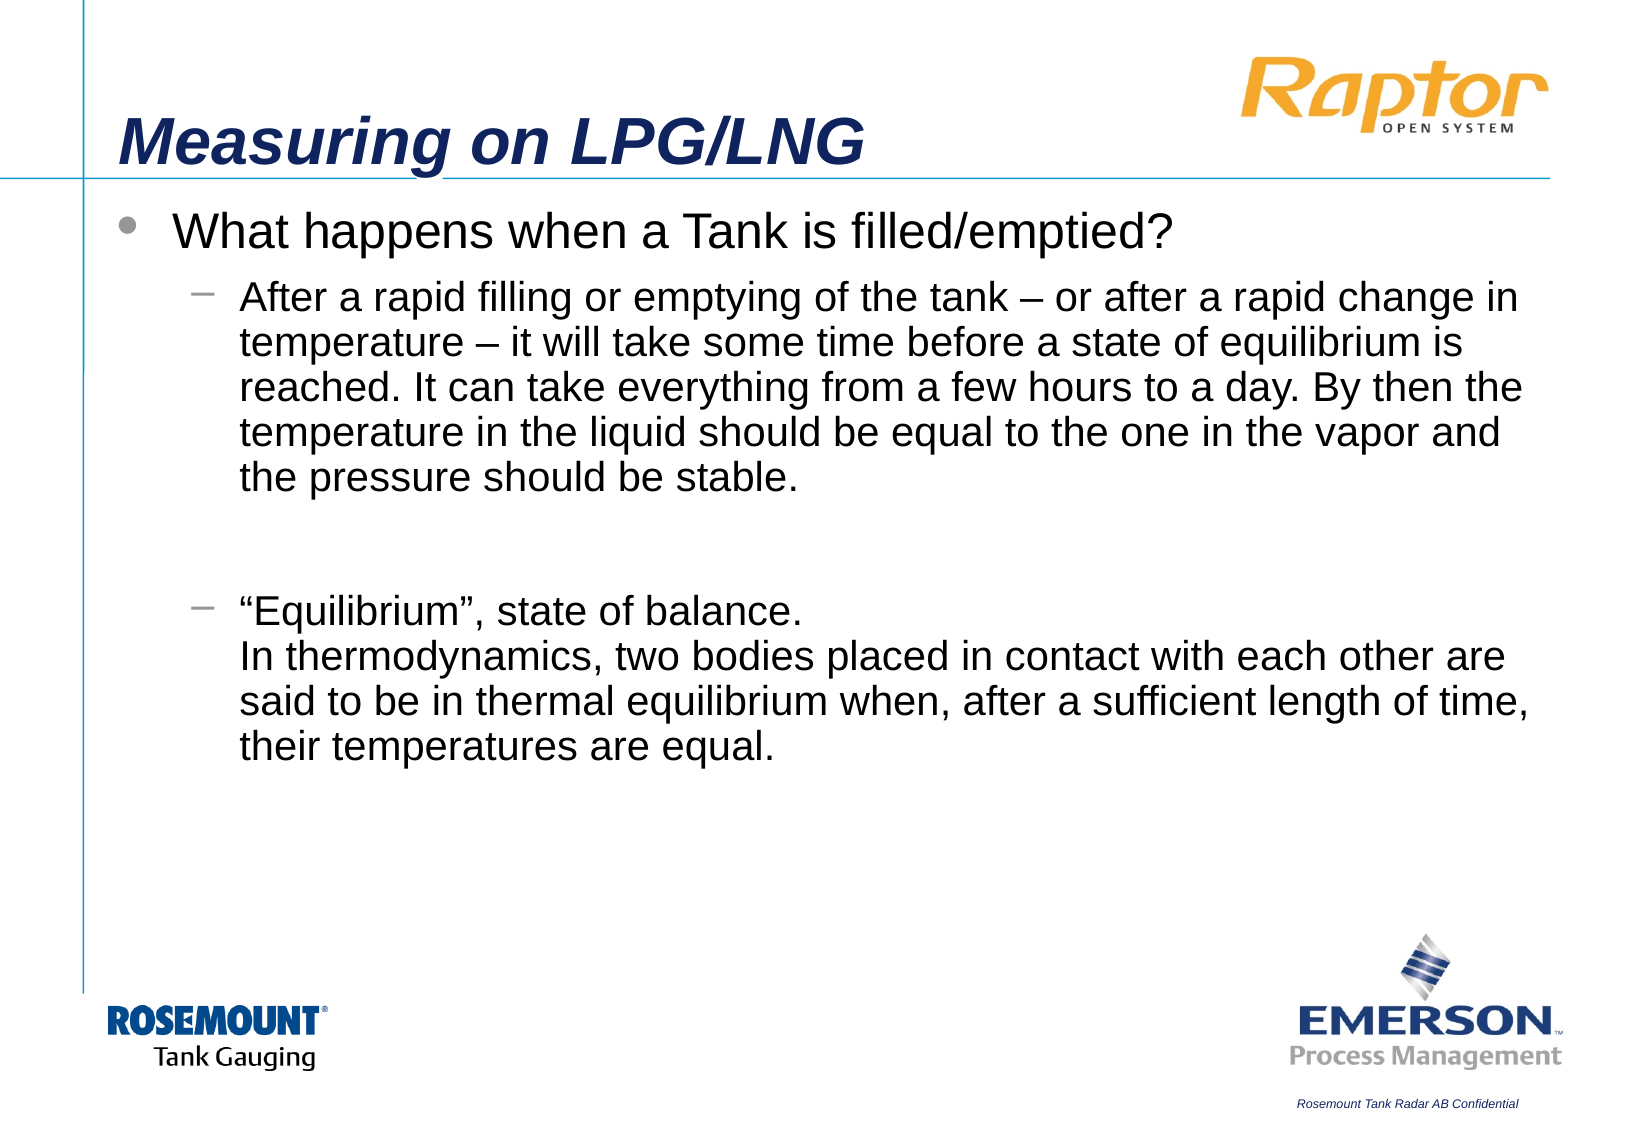

# Measuring on LPG/LNG
What happens when a Tank is filled/emptied?
After a rapid filling or emptying of the tank – or after a rapid change in temperature – it will take some time before a state of equilibrium is reached. It can take everything from a few hours to a day. By then the temperature in the liquid should be equal to the one in the vapor and the pressure should be stable.

“Equilibrium”, state of balance.
In thermodynamics, two bodies placed in contact with each other are said to be in thermal equilibrium when, after a sufficient length of time, their temperatures are equal.